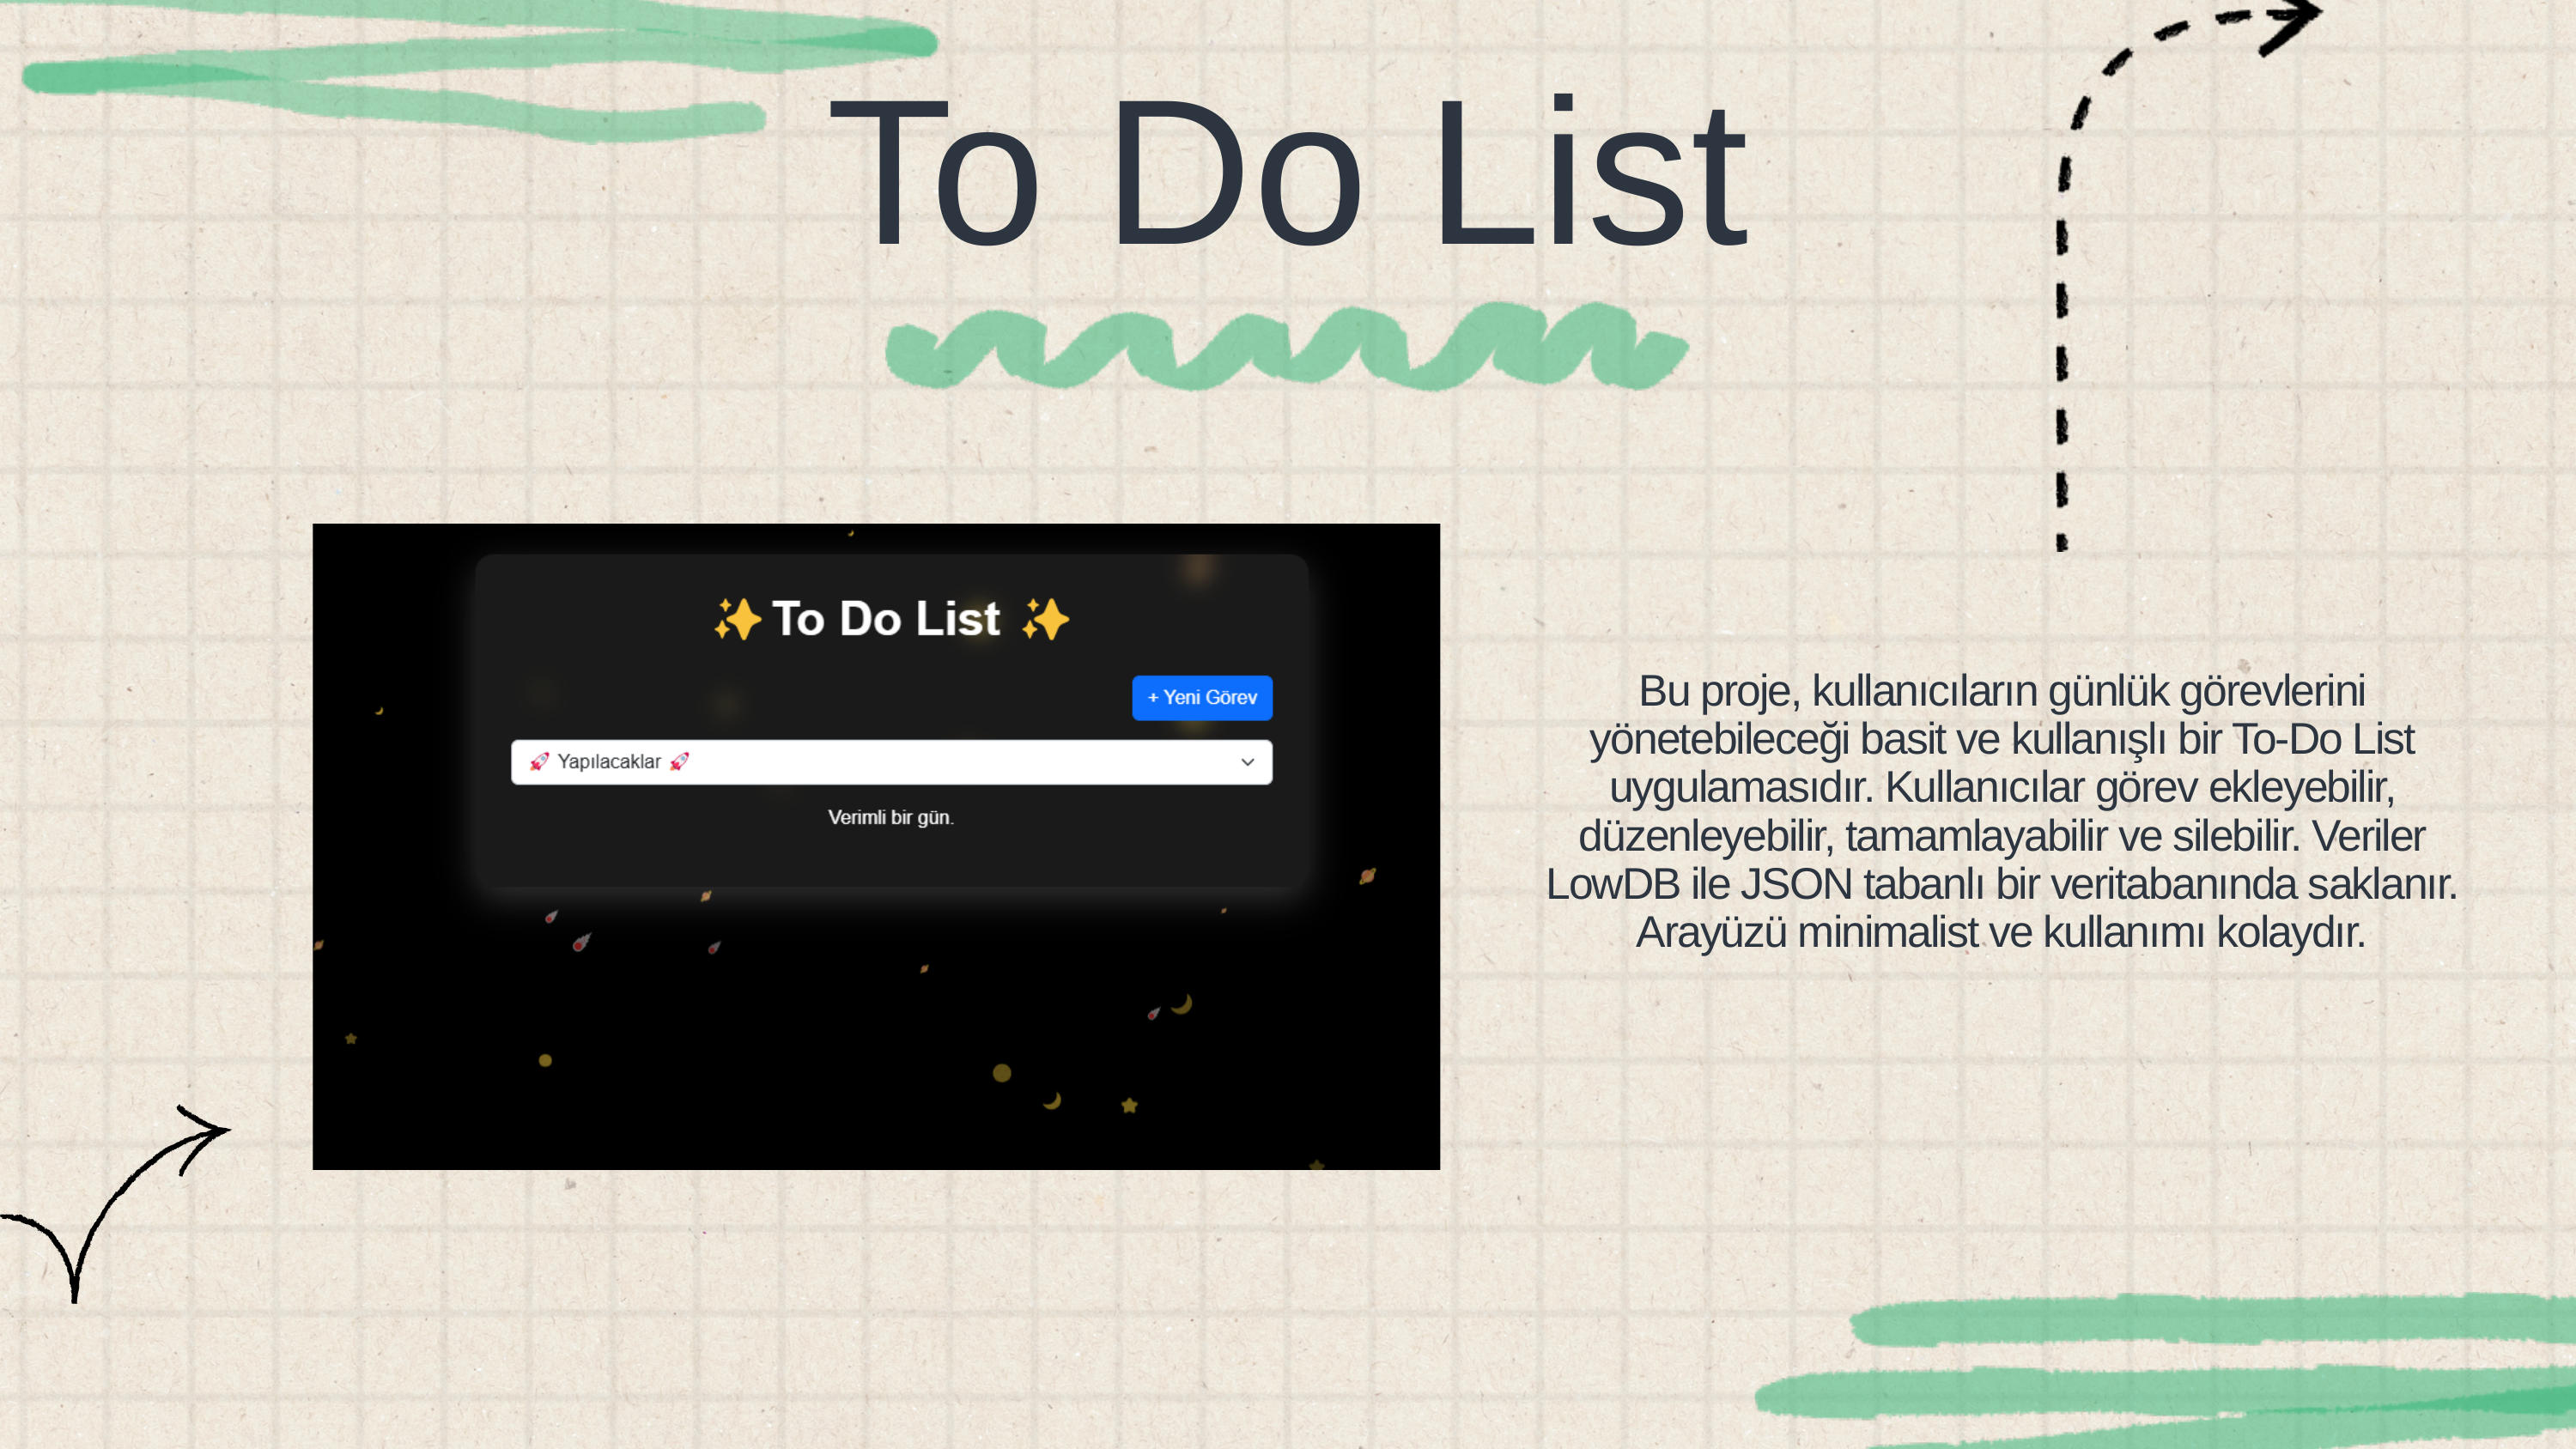

To Do List

Bu proje, kullanıcıların günlük görevlerini yönetebileceği basit ve kullanışlı bir To-Do List uygulamasıdır. Kullanıcılar görev ekleyebilir, düzenleyebilir, tamamlayabilir ve silebilir. Veriler LowDB ile JSON tabanlı bir veritabanında saklanır. Arayüzü minimalist ve kullanımı kolaydır.